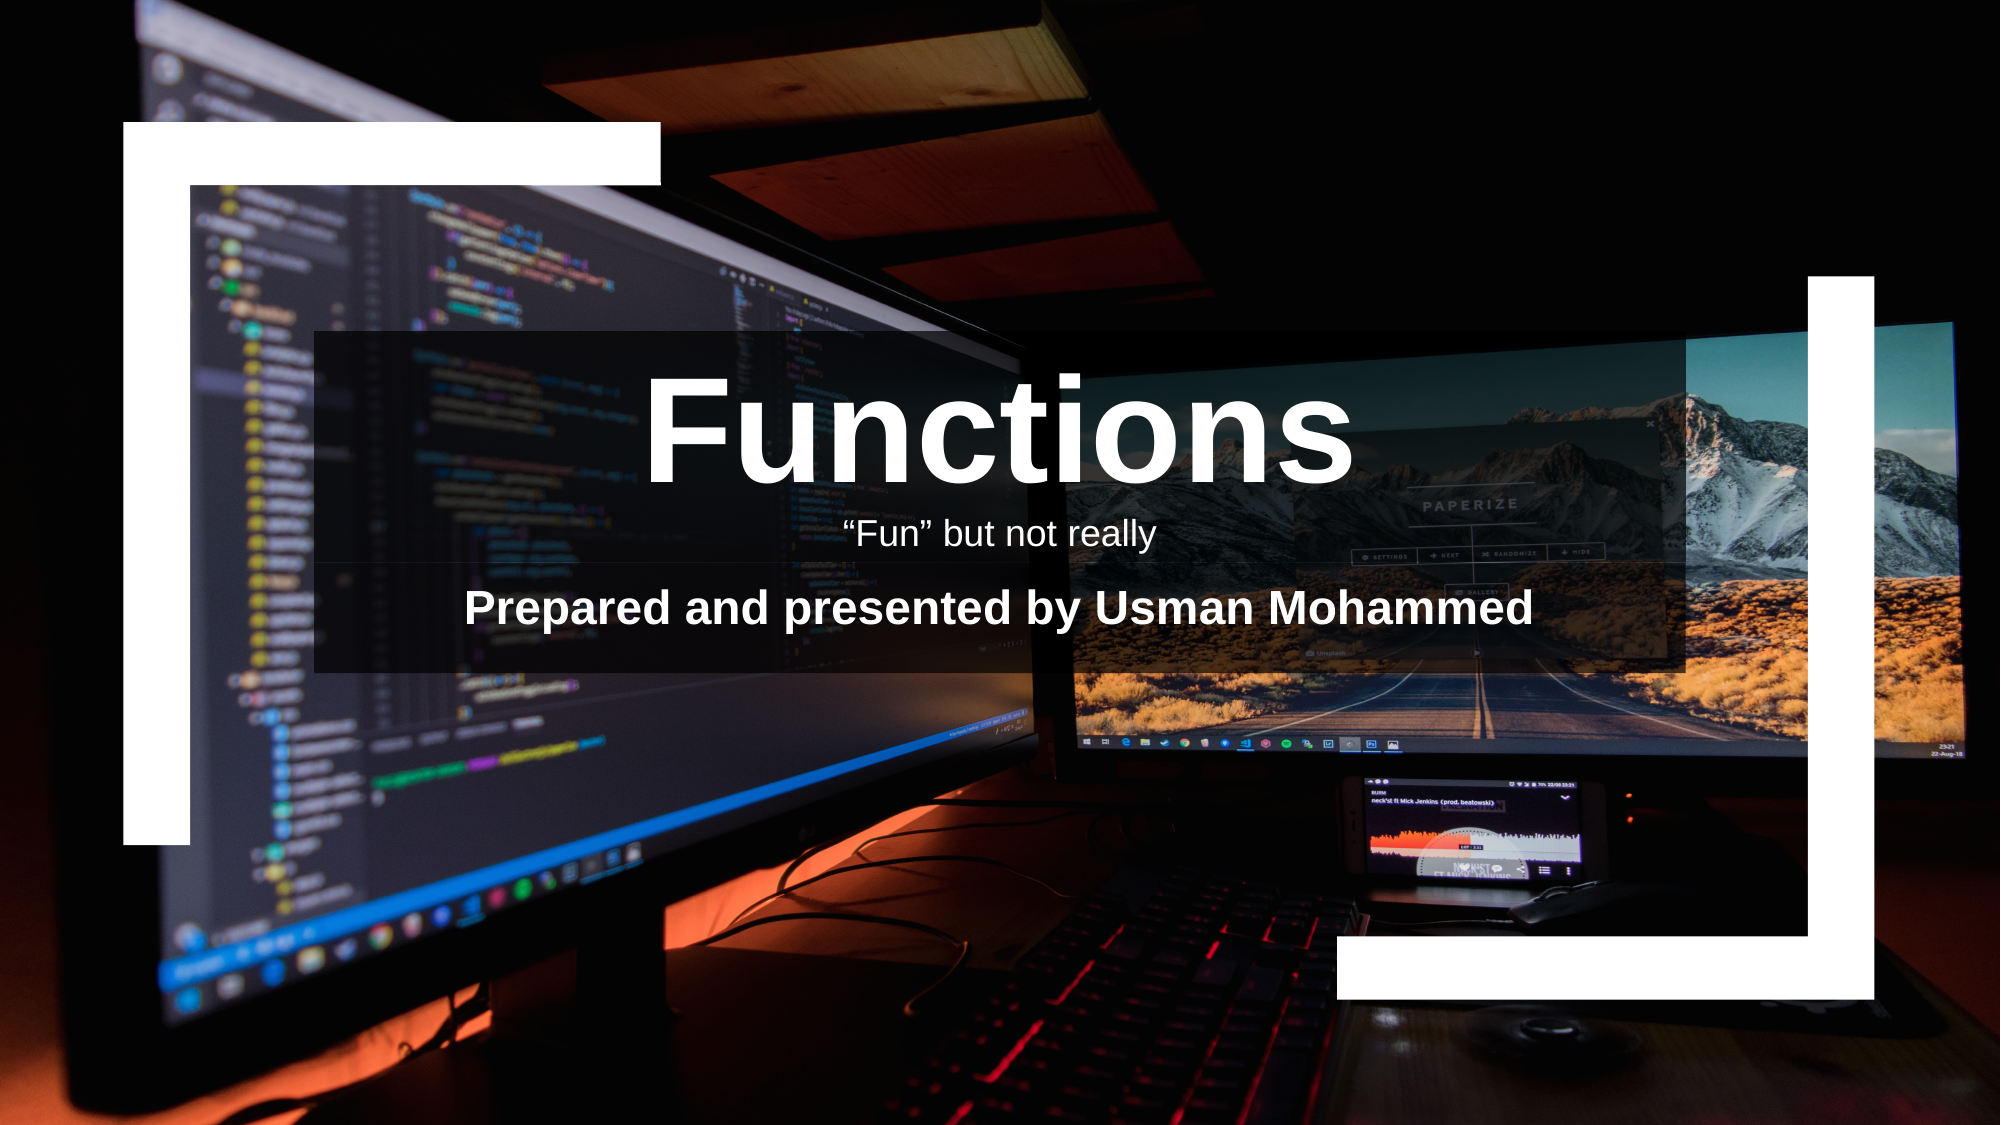

# Functions “Fun” but not really
Prepared and presented by Usman Mohammed